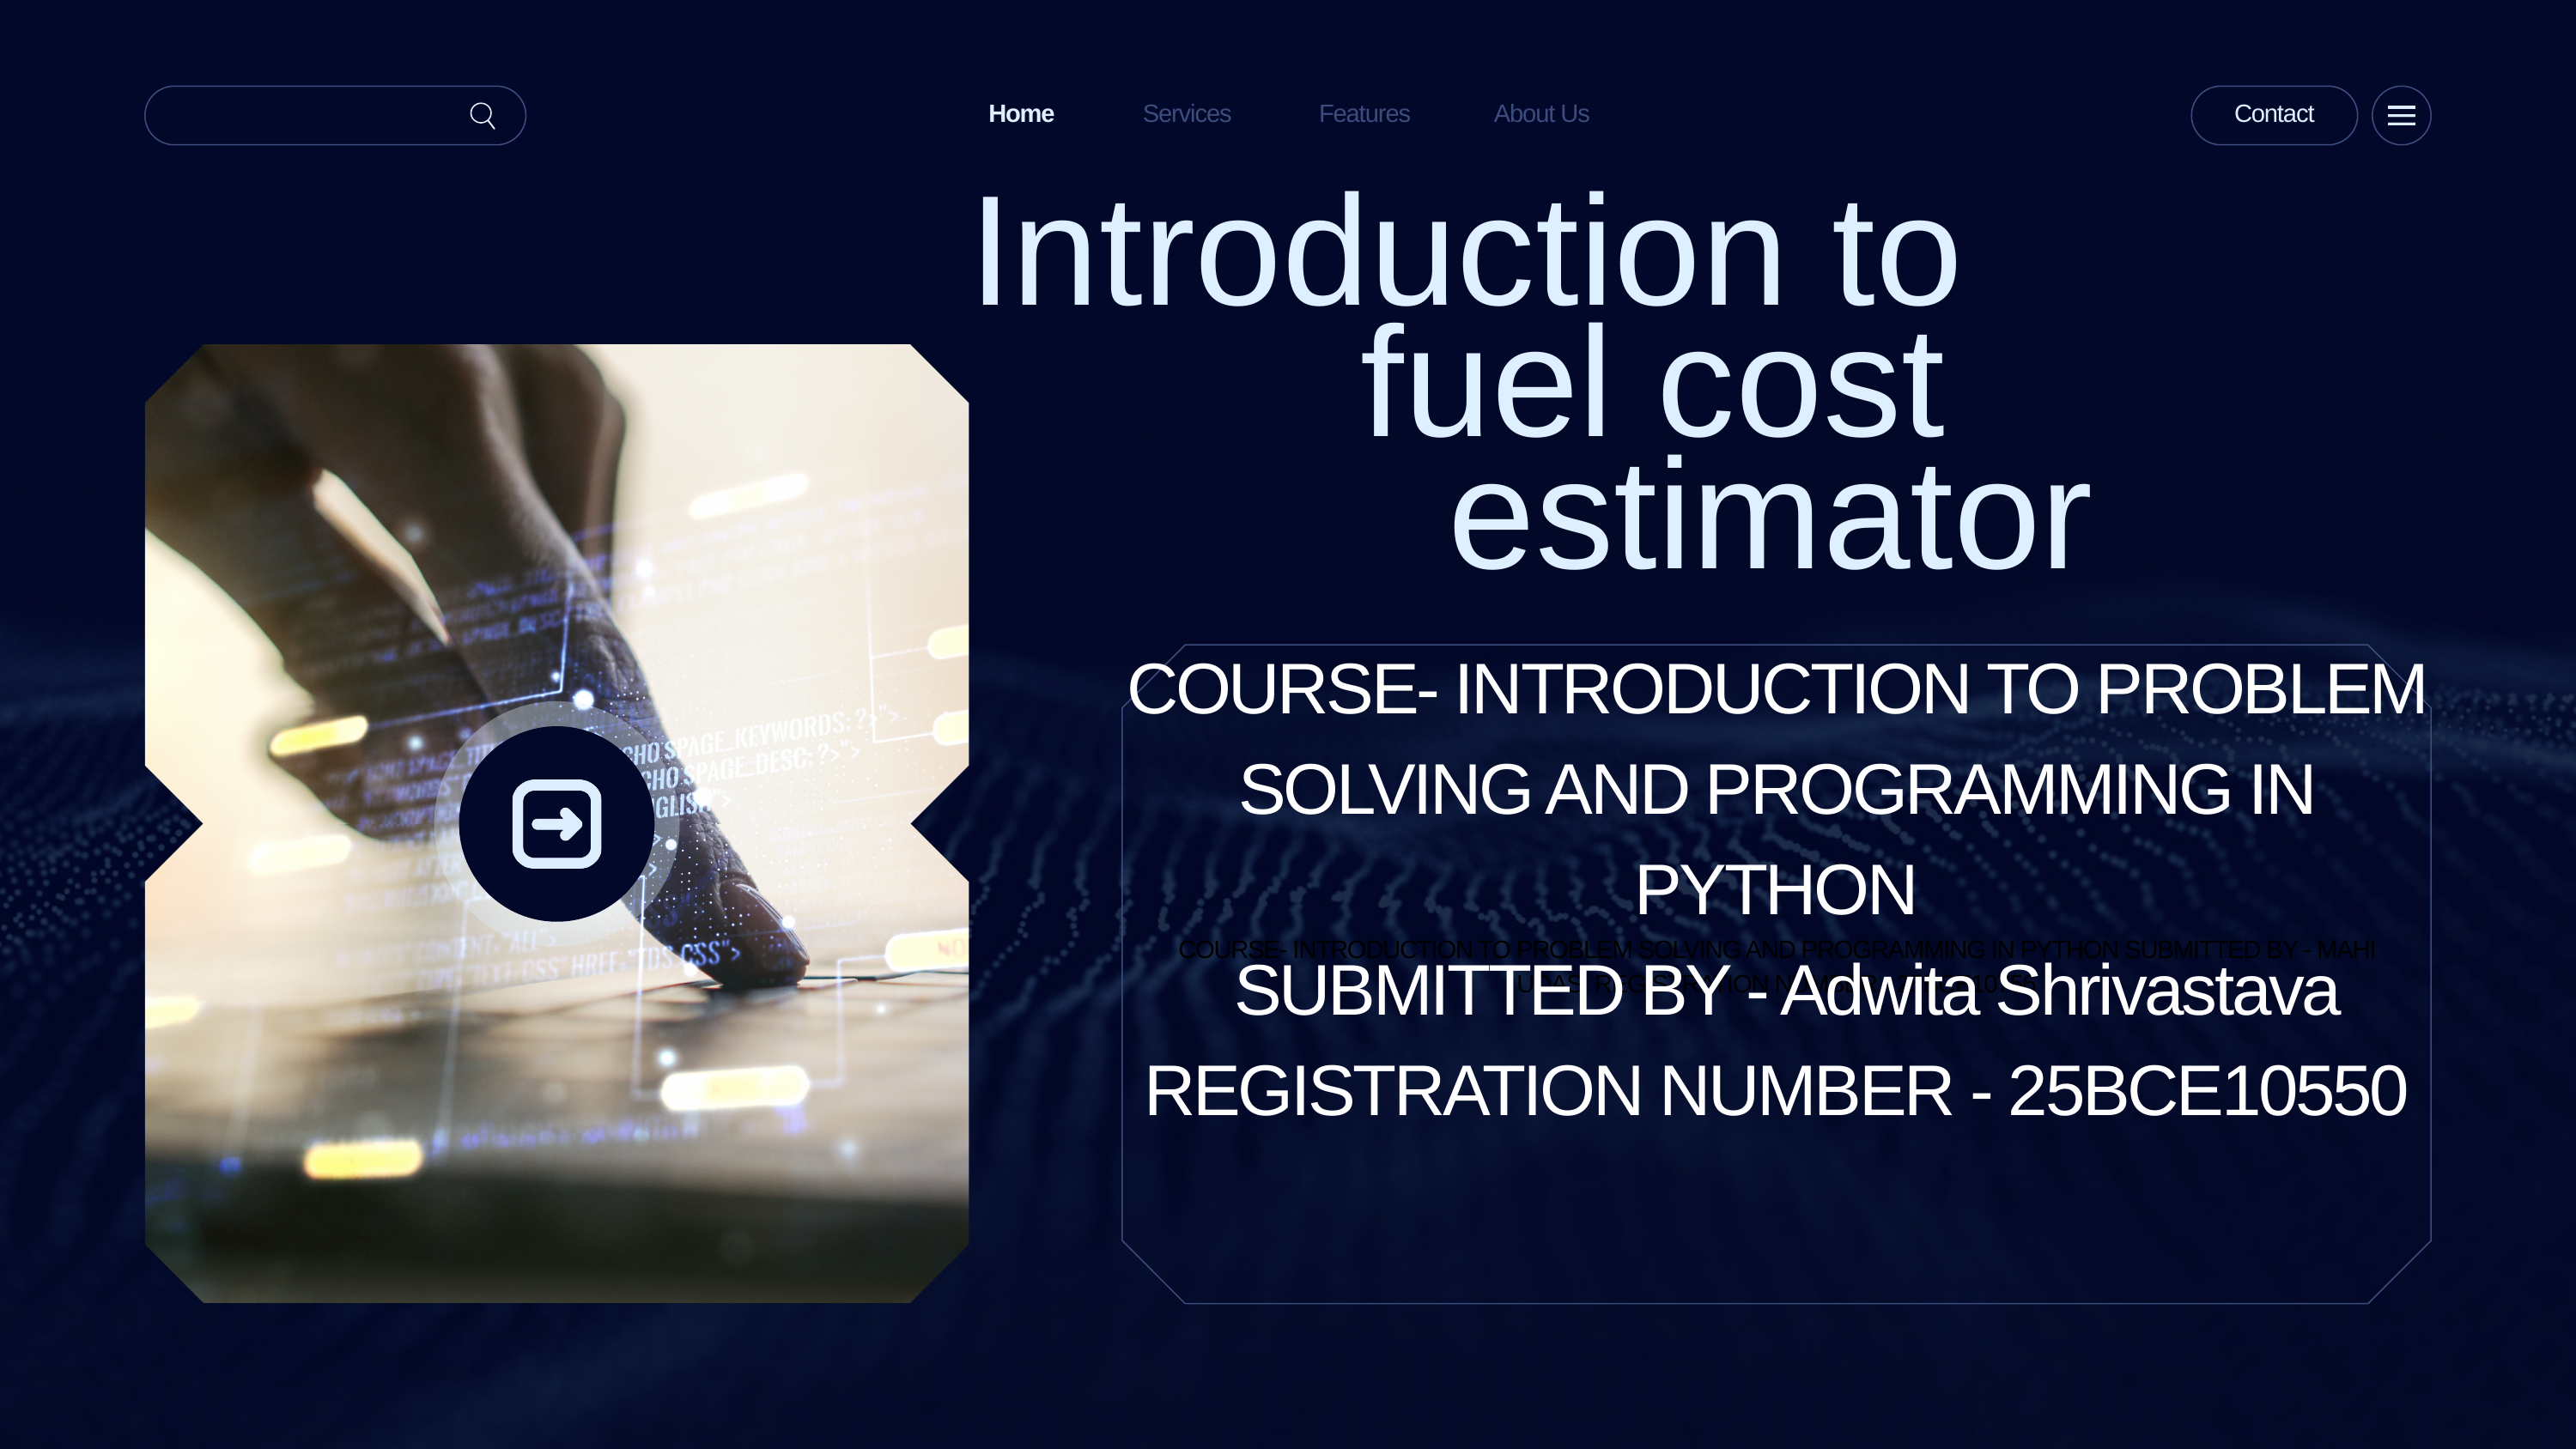

Home
Services
Features
About Us
Contact

Introduction to
         fuel cost
           estimator

COURSE- INTRODUCTION TO PROBLEM SOLVING AND PROGRAMMING IN PYTHON
 SUBMITTED BY - Adwita Shrivastava REGISTRATION NUMBER - 25BCE10550

COURSE- INTRODUCTION TO PROBLEM SOLVING AND PROGRAMMING IN PYTHON SUBMITTED BY - MAHI UDASI REGISTRATION NUMBER - 25BCE10756